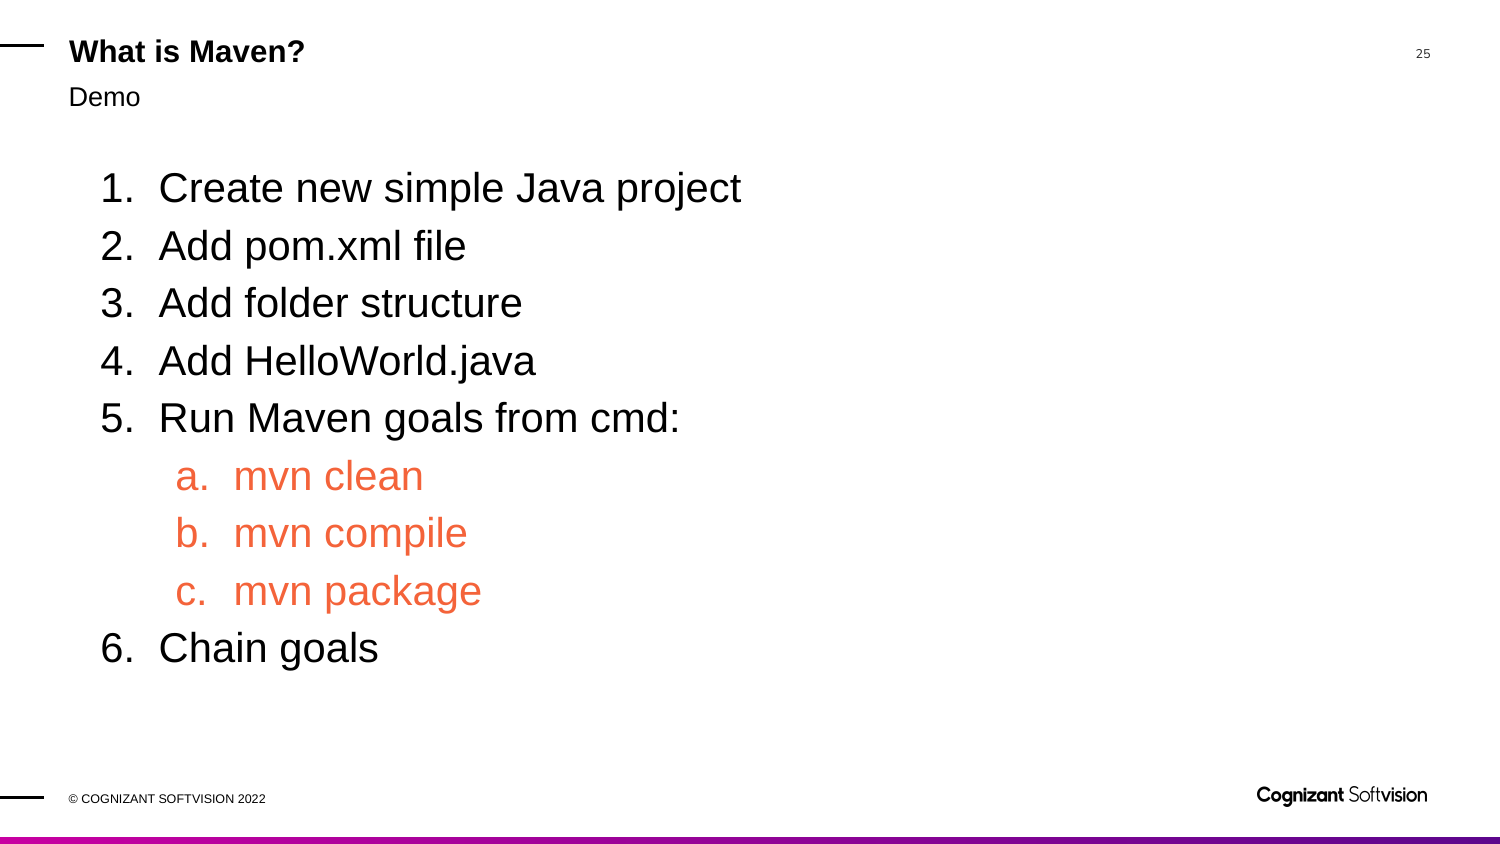

# What is Maven?
Demo
Create new simple Java project
Add pom.xml file
Add folder structure
Add HelloWorld.java
Run Maven goals from cmd:
mvn clean
mvn compile
mvn package
Chain goals